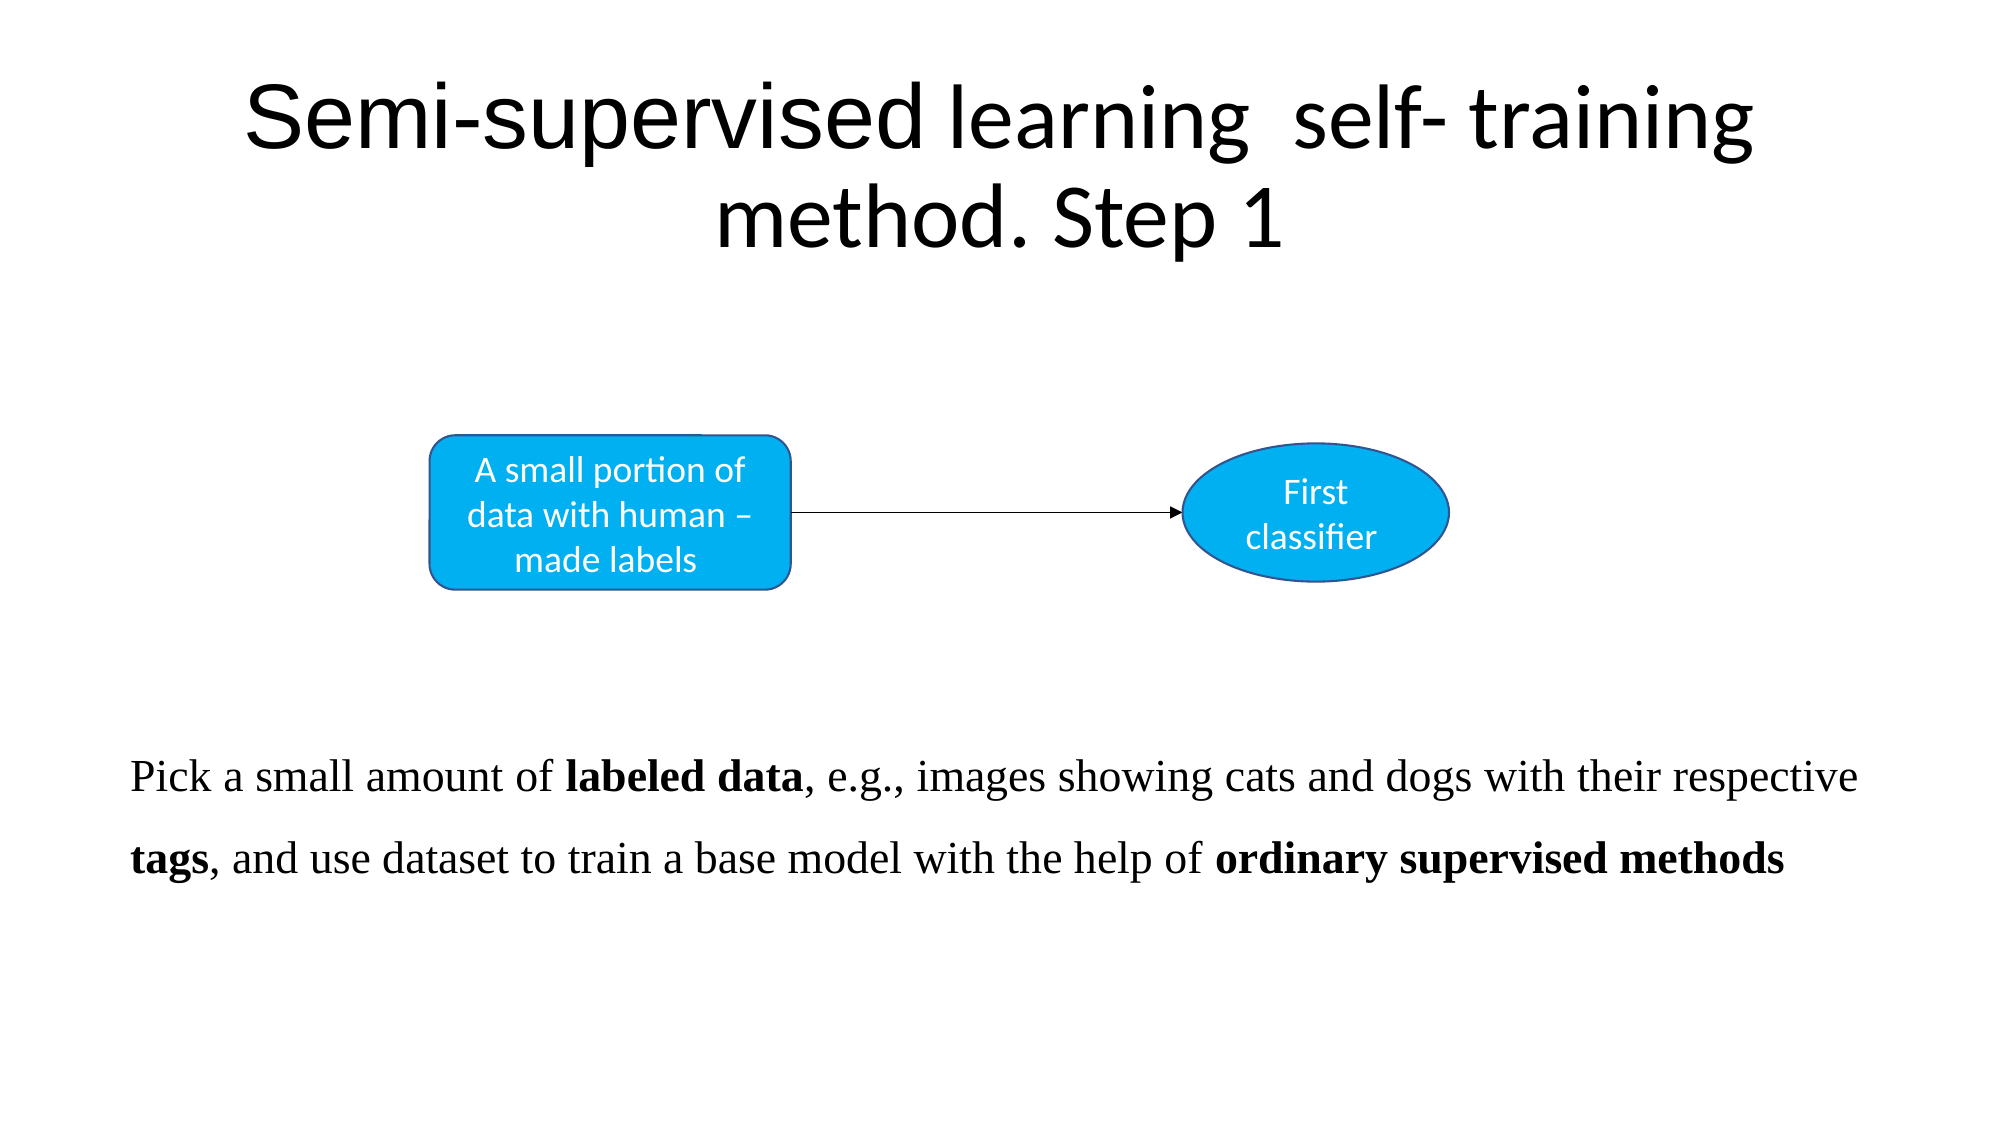

# Semi-supervised learning  self- training method. Step 1
A small portion of data with human – made labels
First classifier
Pick a small amount of labeled data, e.g., images showing cats and dogs with their respective tags, and use dataset to train a base model with the help of ordinary supervised methods